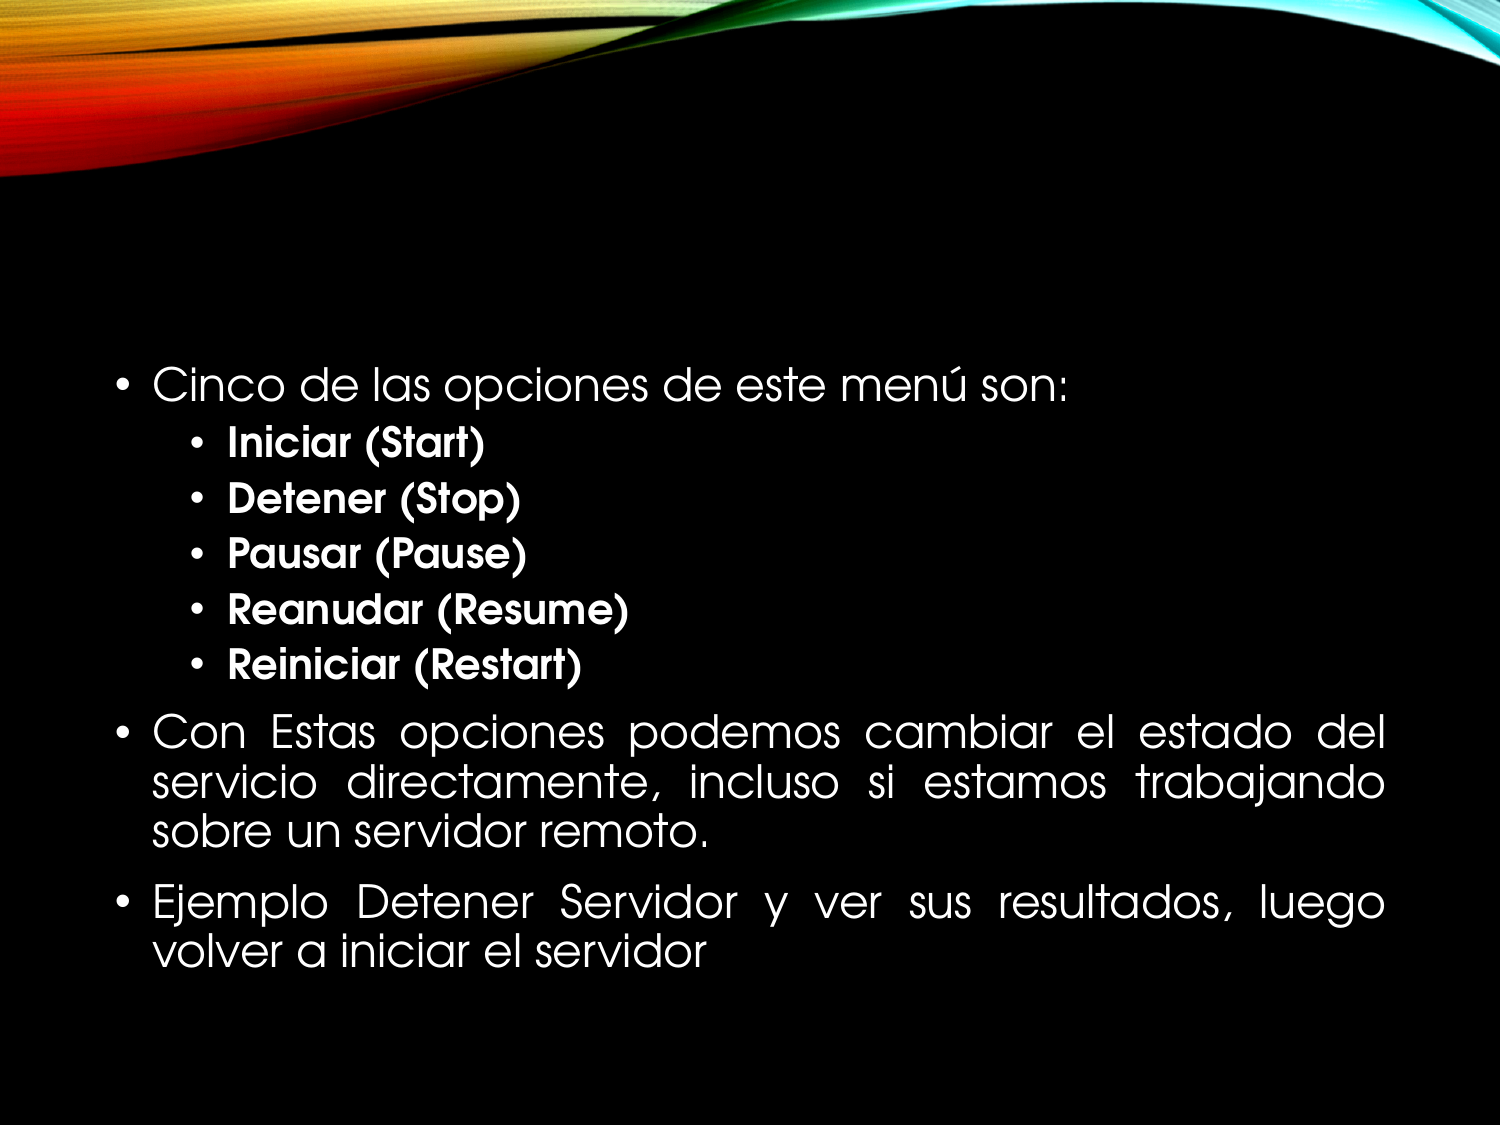

#
Cinco de las opciones de este menú son:
Iniciar (Start)
Detener (Stop)
Pausar (Pause)
Reanudar (Resume)
Reiniciar (Restart)
Con Estas opciones podemos cambiar el estado del servicio directamente, incluso si estamos trabajando sobre un servidor remoto.
Ejemplo Detener Servidor y ver sus resultados, luego volver a iniciar el servidor